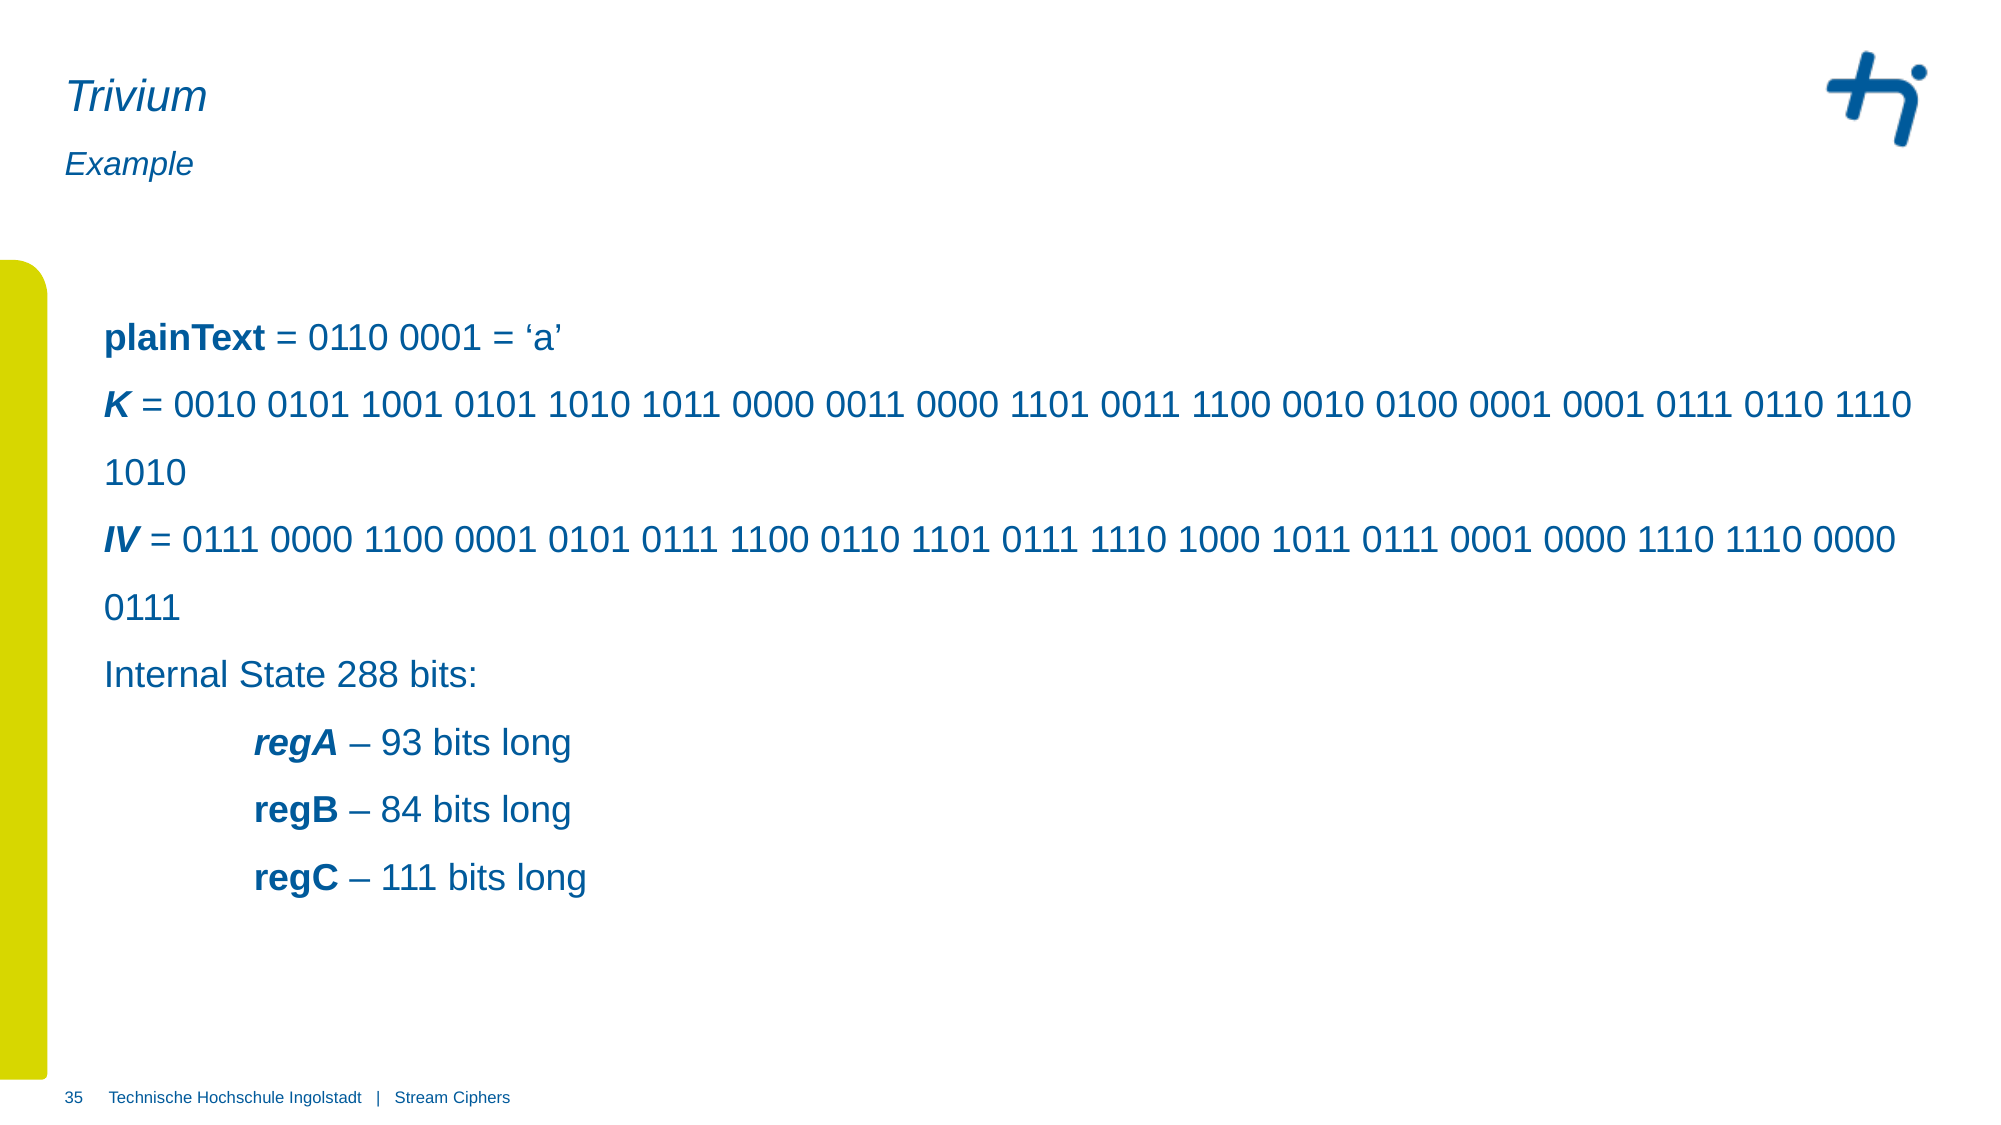

# Trivium
Example
plainText = 0110 0001 = ‘a’
K = 0010 0101 1001 0101 1010 1011 0000 0011 0000 1101 0011 1100 0010 0100 0001 0001 0111 0110 1110 1010
IV = 0111 0000 1100 0001 0101 0111 1100 0110 1101 0111 1110 1000 1011 0111 0001 0000 1110 1110 0000 0111
Internal State 288 bits:
	regA – 93 bits long
	regB – 84 bits long
	regC – 111 bits long

35